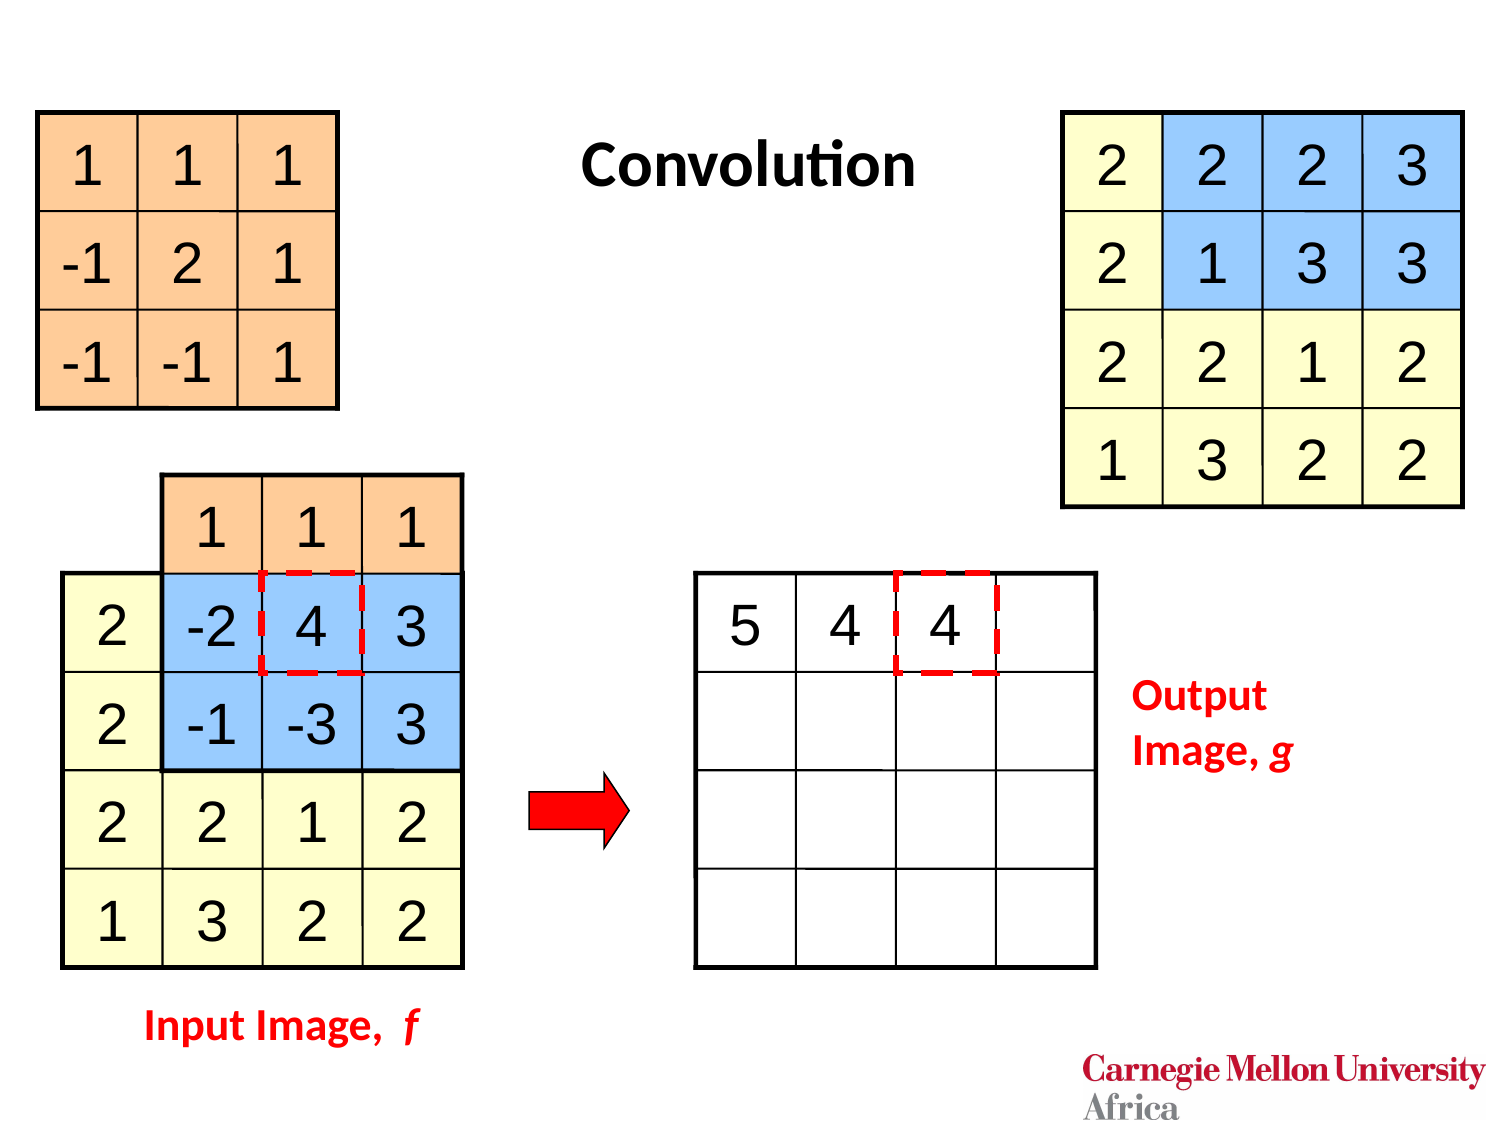

Convolution
1

1

1

2

2

2

3

-1

2
1
2

1
3
3
-1

-1
1
2

2
1
2
1

3
2
2

1

1

1

2

2

2

3

2

1
3
3
2

2
1
2
1

3
2
2

5

4

4

-2

4
3
Output Image, g
-1

-3
3

Input Image,  f